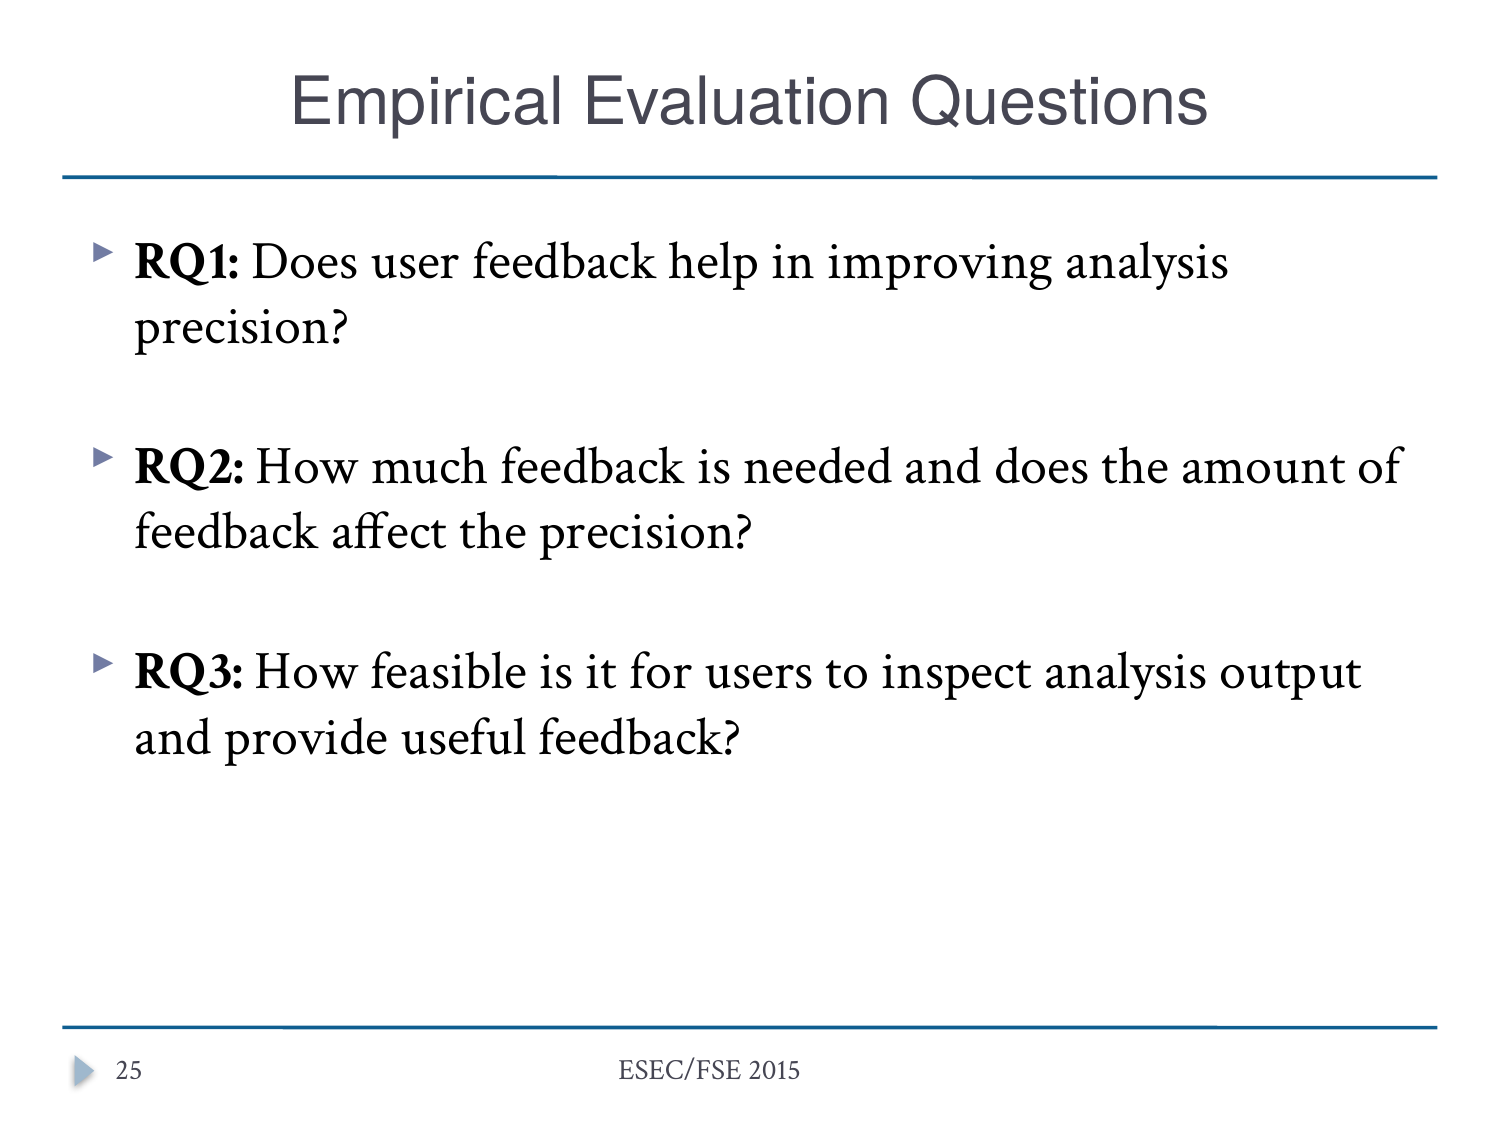

# Empirical Evaluation Questions
RQ1: Does user feedback help in improving analysis precision?

RQ2: How much feedback is needed and does the amount of feedback affect the precision?

RQ3: How feasible is it for users to inspect analysis output and provide useful feedback?
25
ESEC/FSE 2015